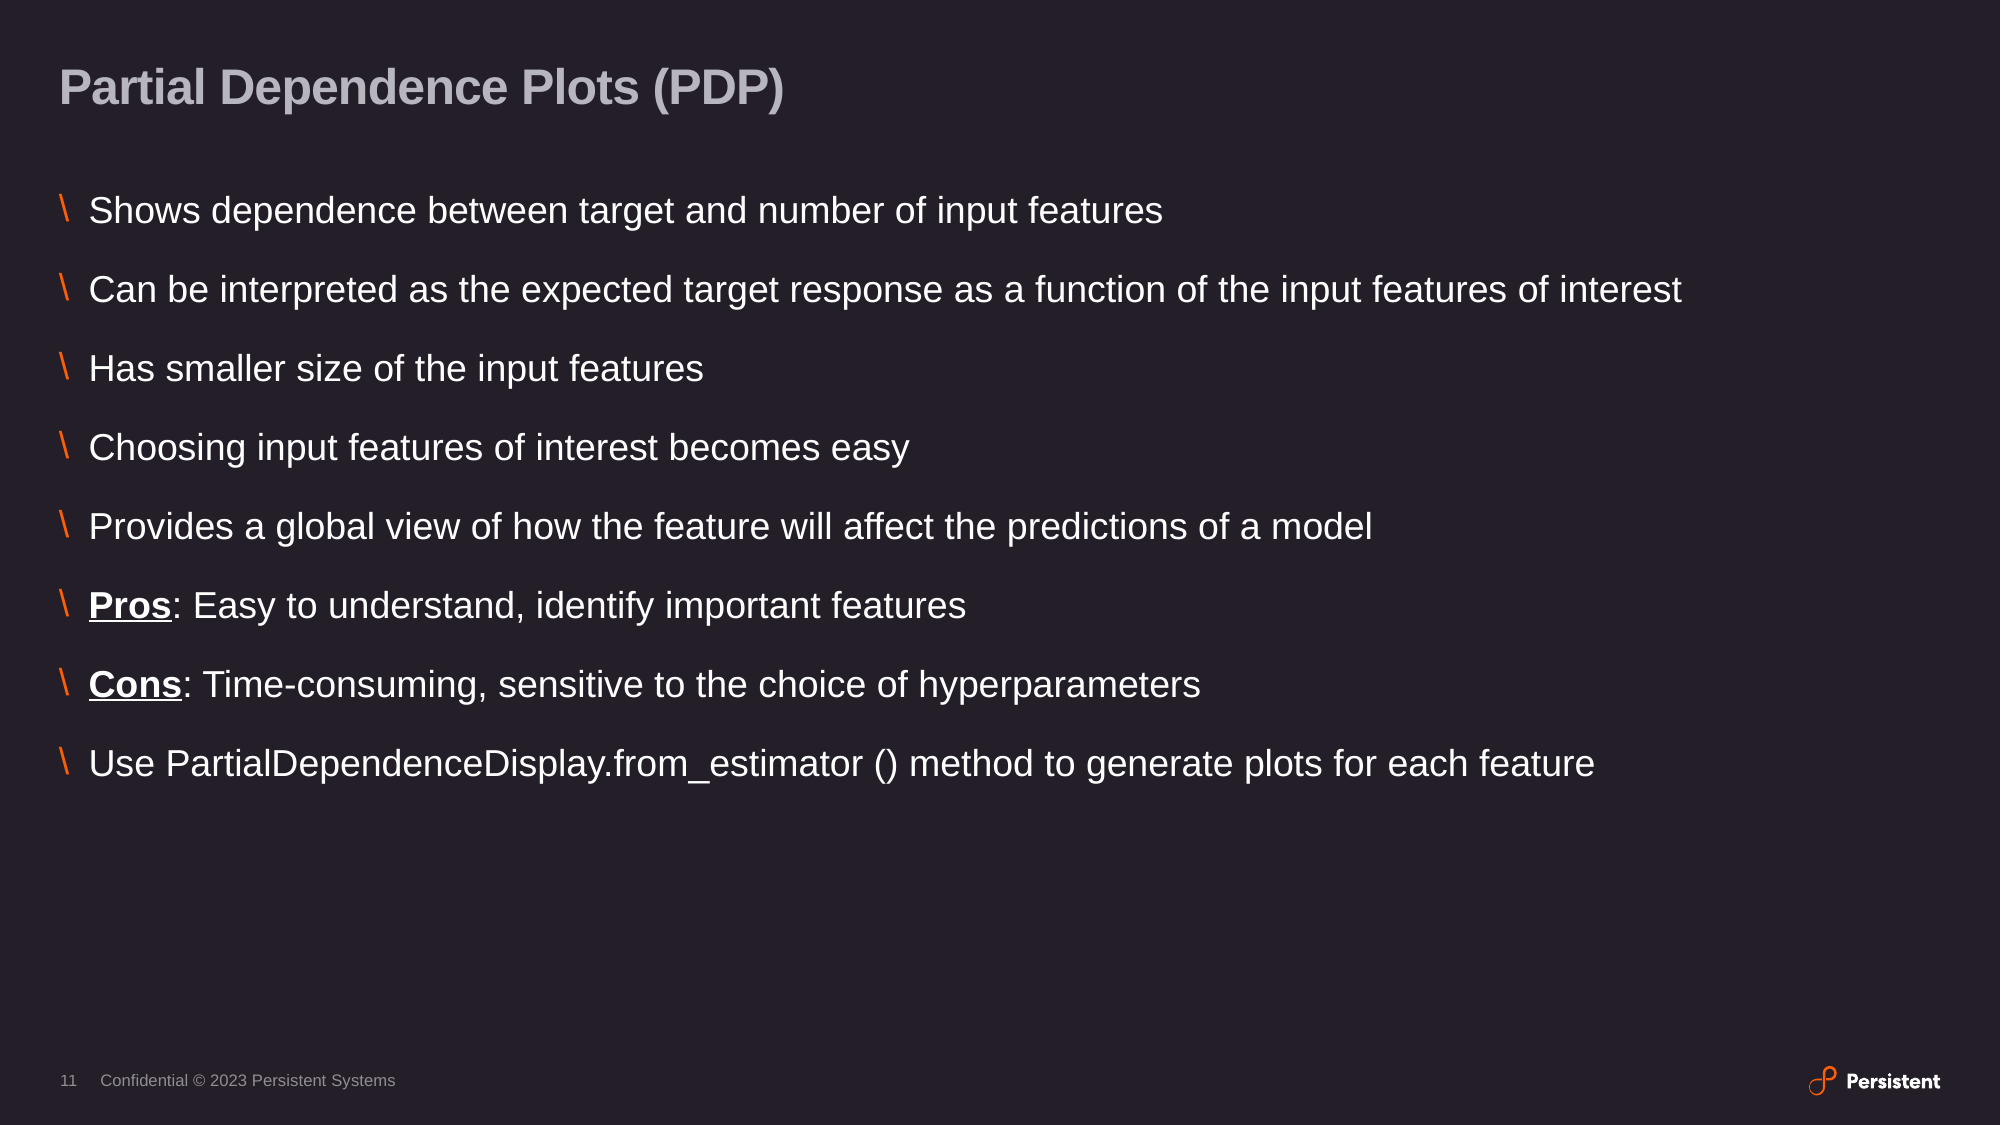

# Partial Dependence Plots (PDP)
Shows dependence between target and number of input features
Can be interpreted as the expected target response as a function of the input features of interest
Has smaller size of the input features
Choosing input features of interest becomes easy
Provides a global view of how the feature will affect the predictions of a model
Pros: Easy to understand, identify important features
Cons: Time-consuming, sensitive to the choice of hyperparameters
Use PartialDependenceDisplay.from_estimator () method to generate plots for each feature
11